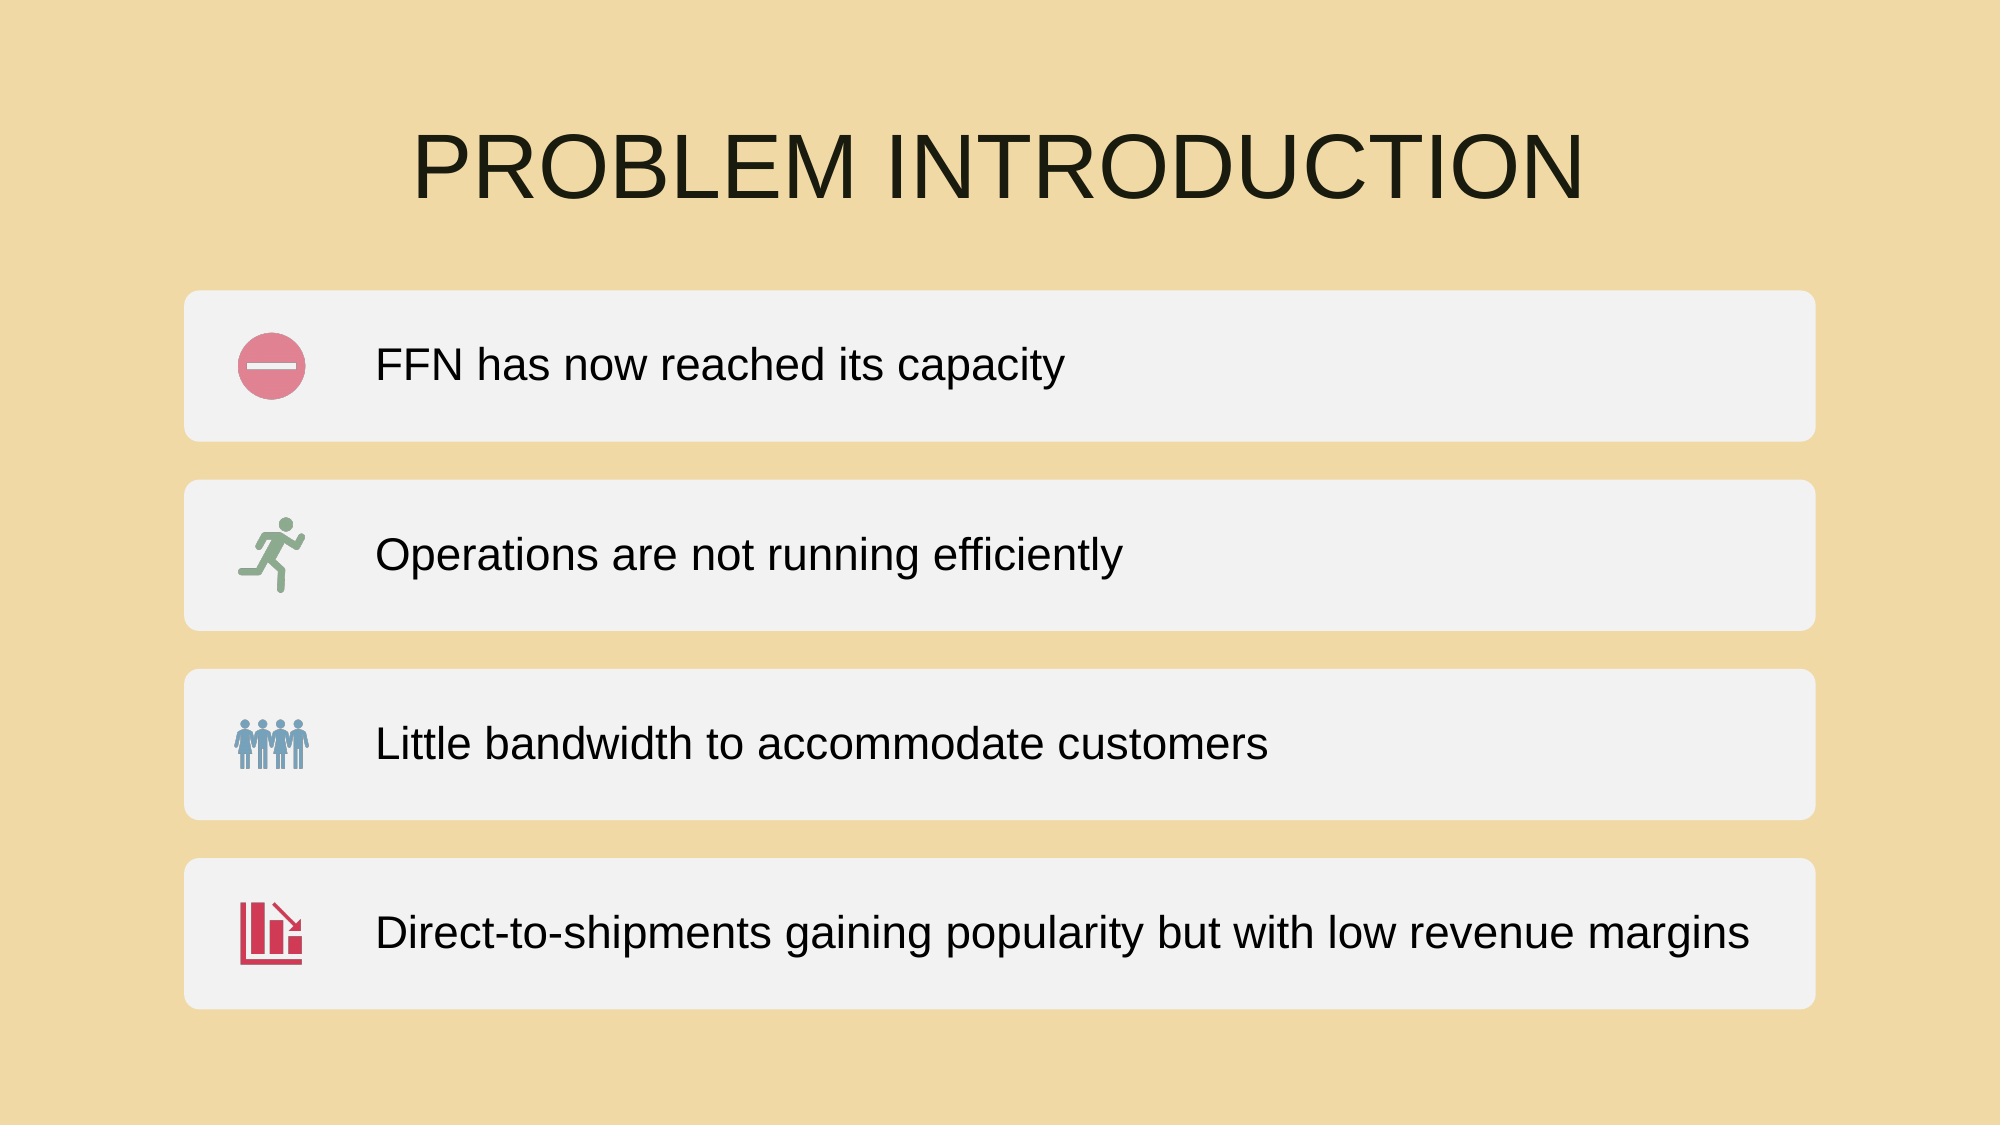

# PROBLEM INTRODUCTION
FFN has now reached its capacity
Operations are not running efficiently
Little bandwidth to accommodate customers
Direct-to-shipments gaining popularity but with low revenue margins